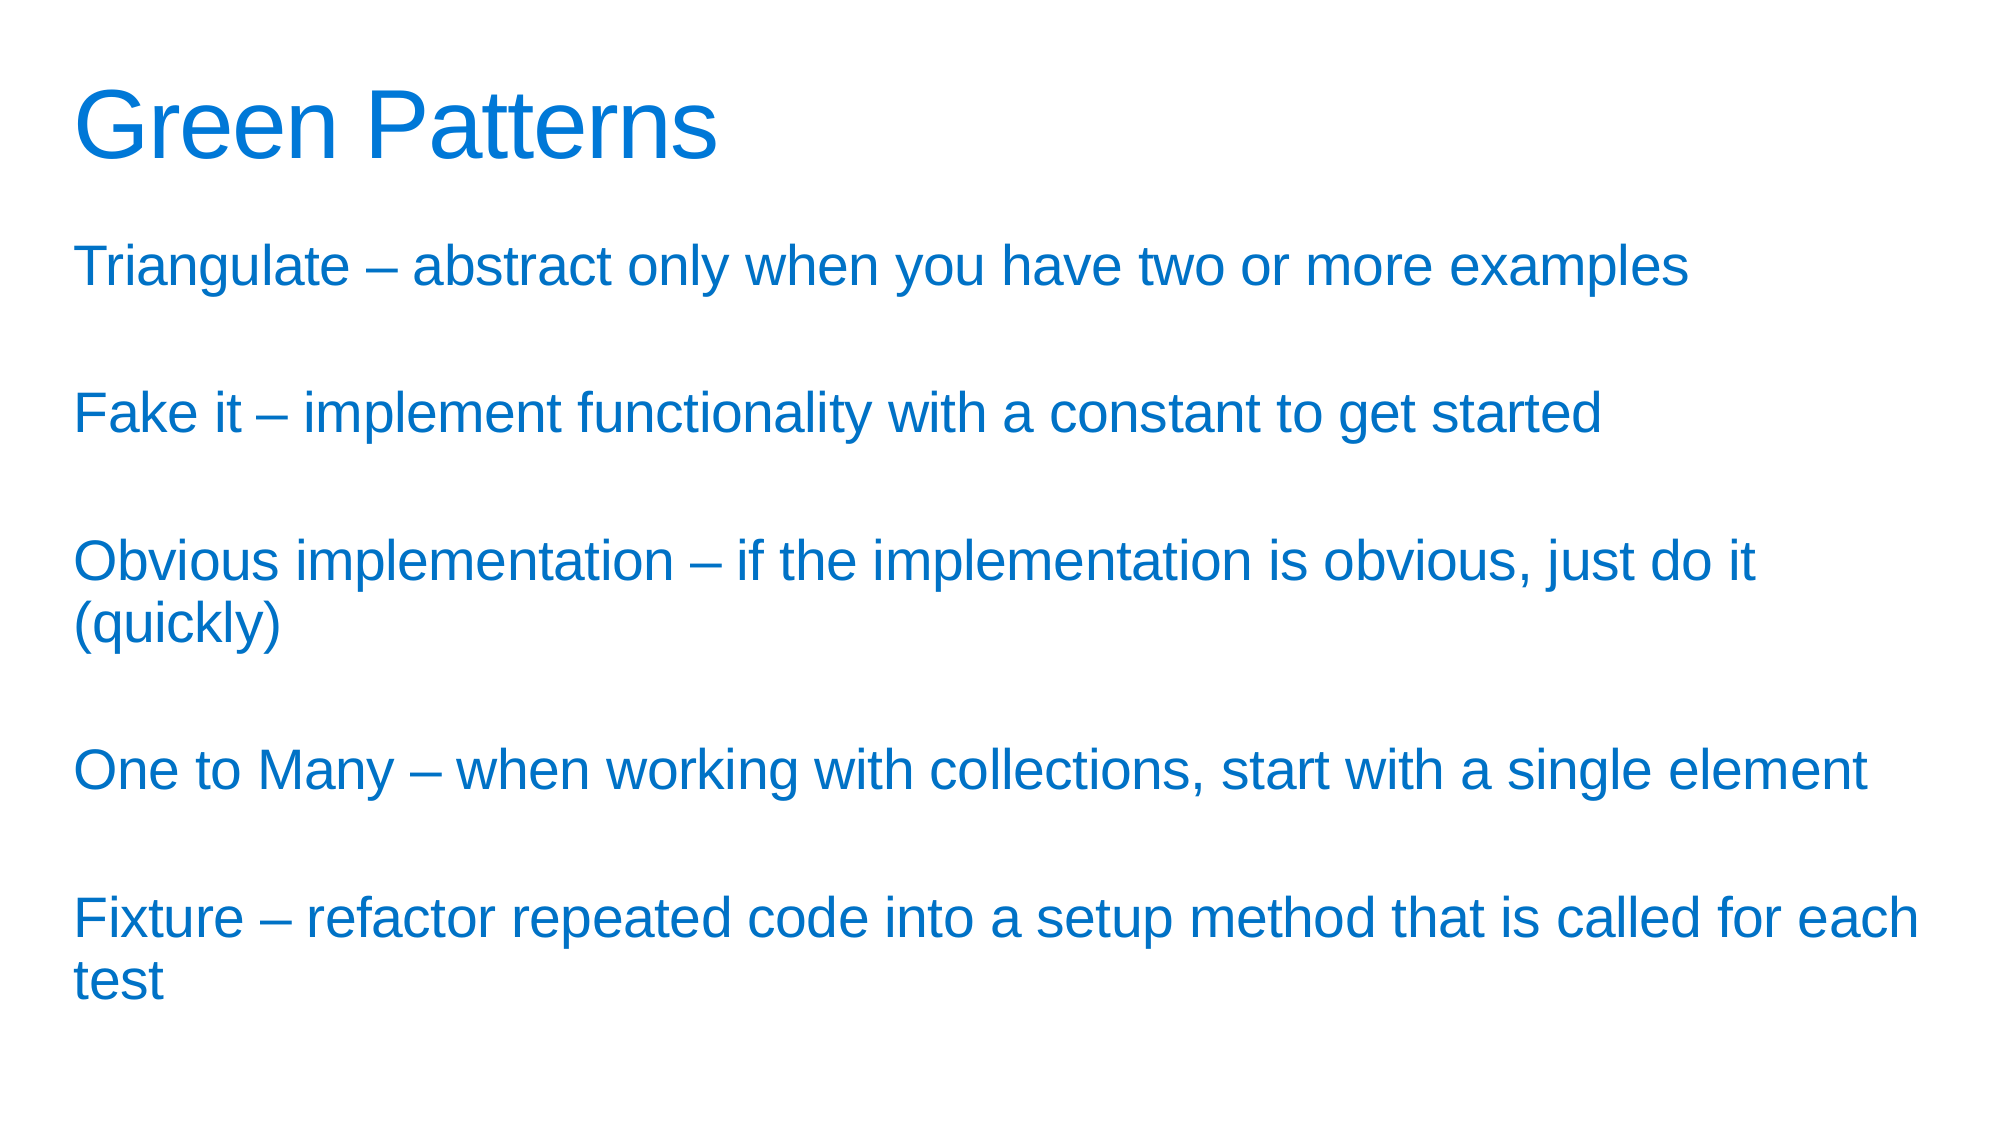

# Green Patterns
Triangulate – abstract only when you have two or more examples

Fake it – implement functionality with a constant to get started

Obvious implementation – if the implementation is obvious, just do it (quickly)

One to Many – when working with collections, start with a single element

Fixture – refactor repeated code into a setup method that is called for each test